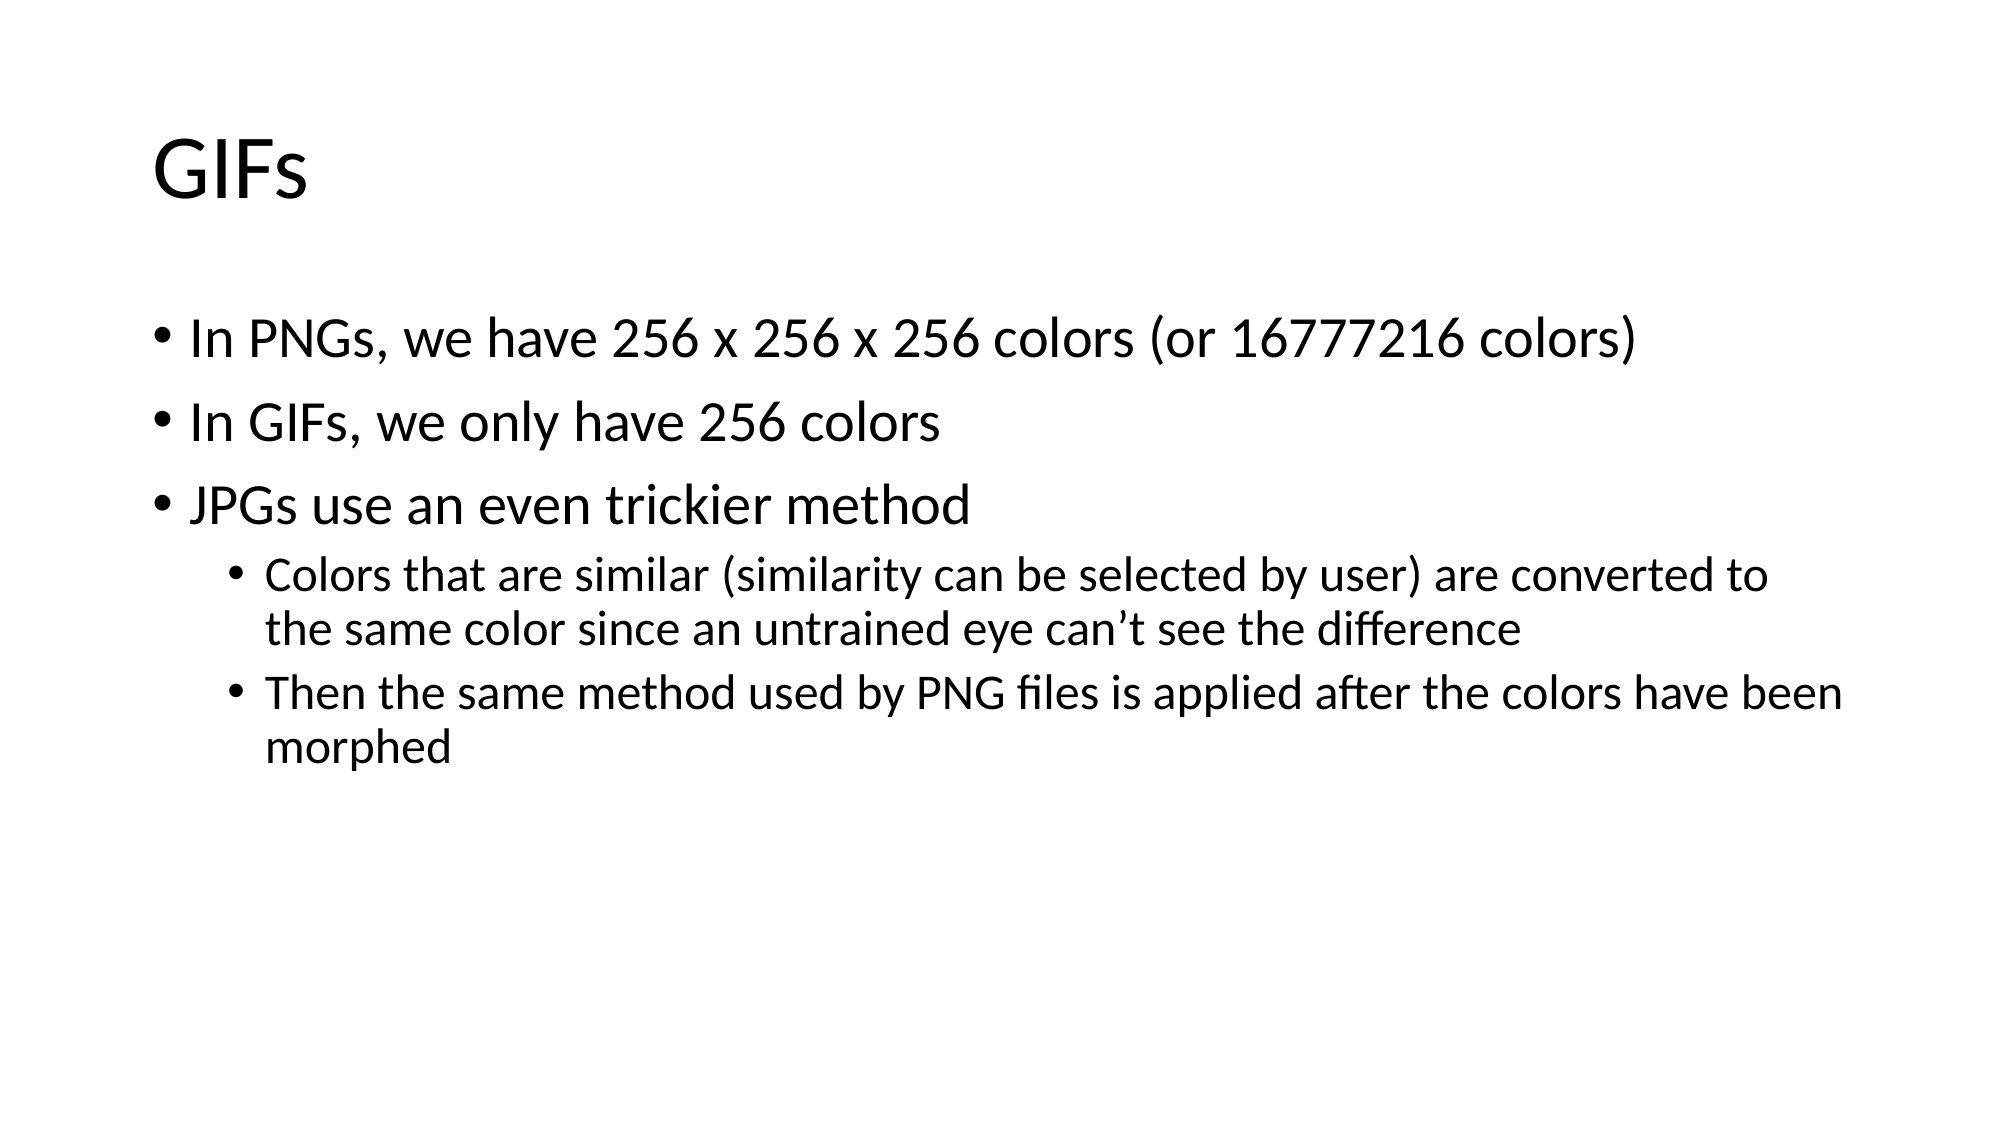

# GIFs
In PNGs, we have 256 x 256 x 256 colors (or 16777216 colors)
In GIFs, we only have 256 colors
JPGs use an even trickier method
Colors that are similar (similarity can be selected by user) are converted to the same color since an untrained eye can’t see the difference
Then the same method used by PNG files is applied after the colors have been morphed